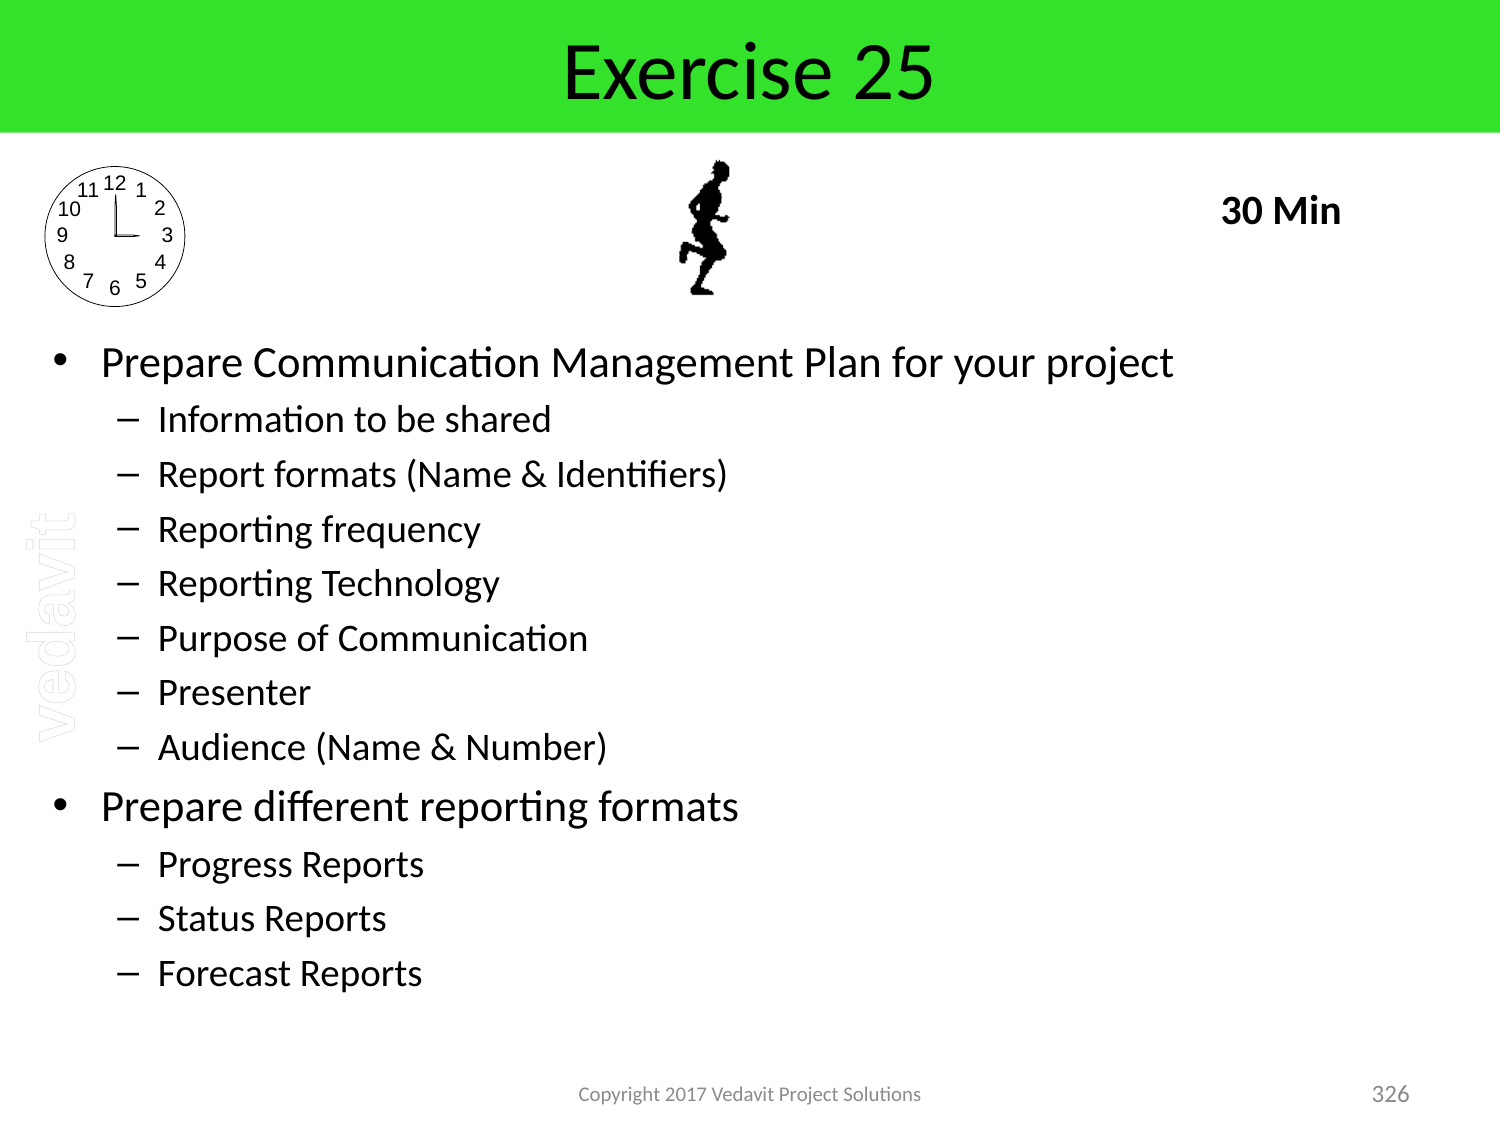

# Exercise 25
30 Min
Prepare Communication Management Plan for your project
Information to be shared
Report formats (Name & Identifiers)
Reporting frequency
Reporting Technology
Purpose of Communication
Presenter
Audience (Name & Number)
Prepare different reporting formats
Progress Reports
Status Reports
Forecast Reports
Copyright 2017 Vedavit Project Solutions
326